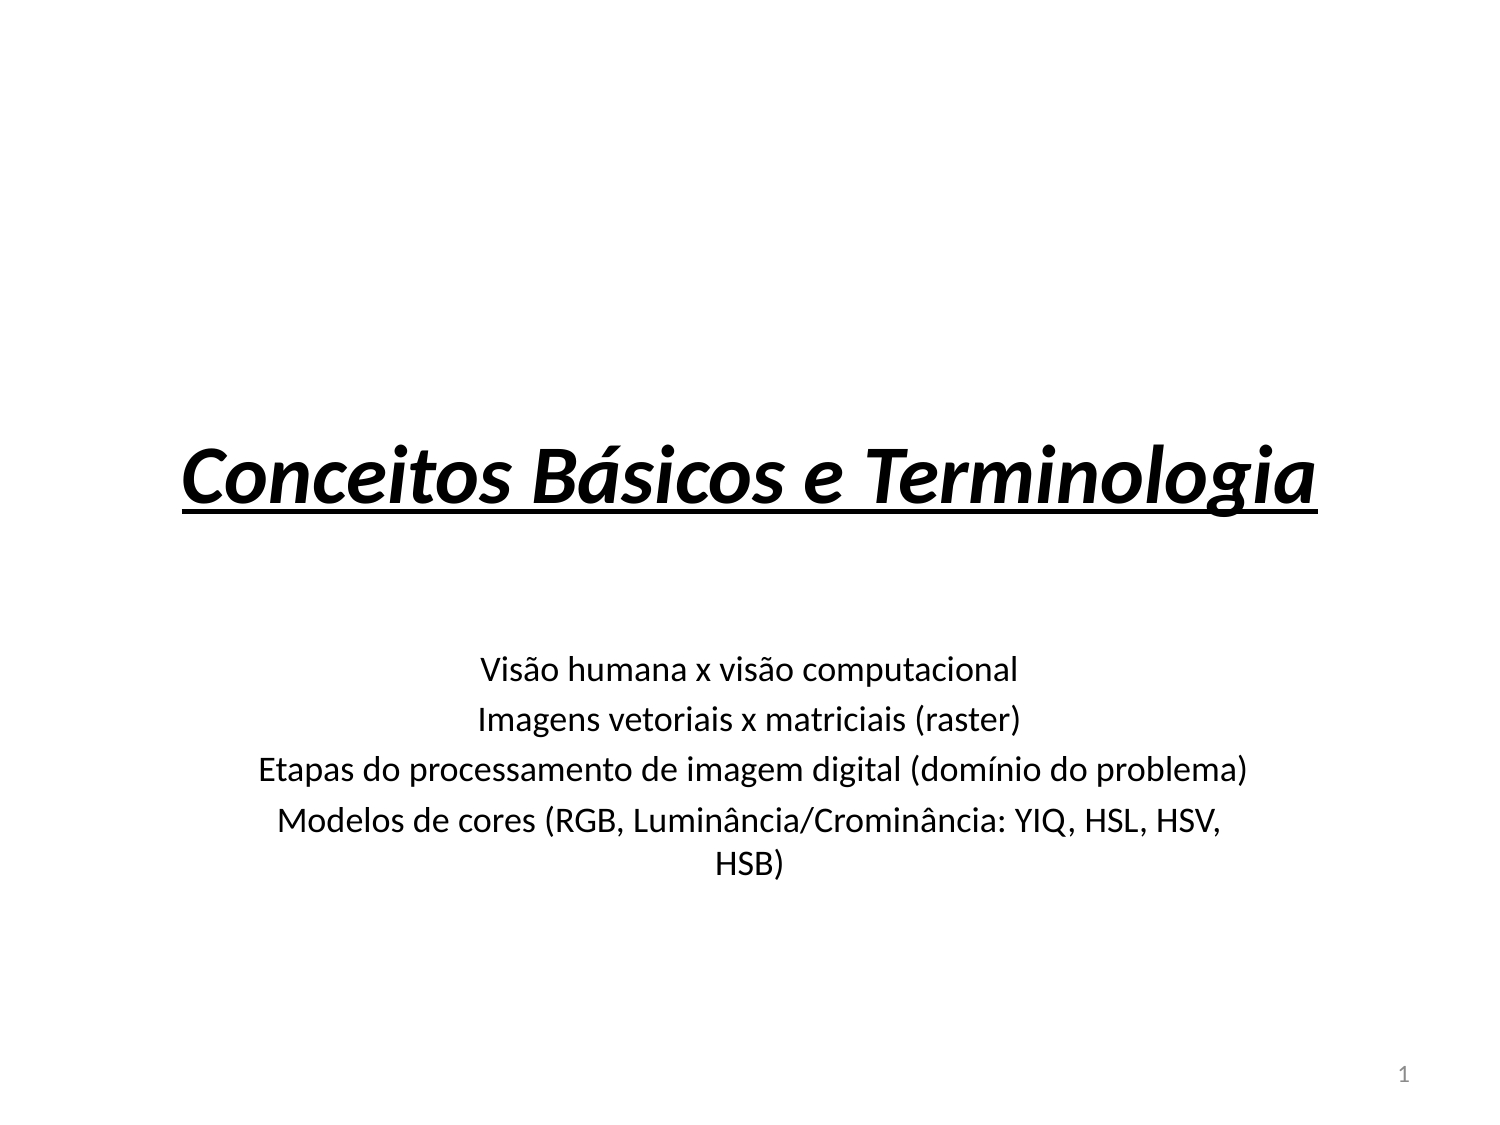

# Conceitos Básicos e Terminologia
Visão humana x visão computacional
Imagens vetoriais x matriciais (raster)
 Etapas do processamento de imagem digital (domínio do problema)
Modelos de cores (RGB, Luminância/Crominância: YIQ, HSL, HSV, HSB)

1